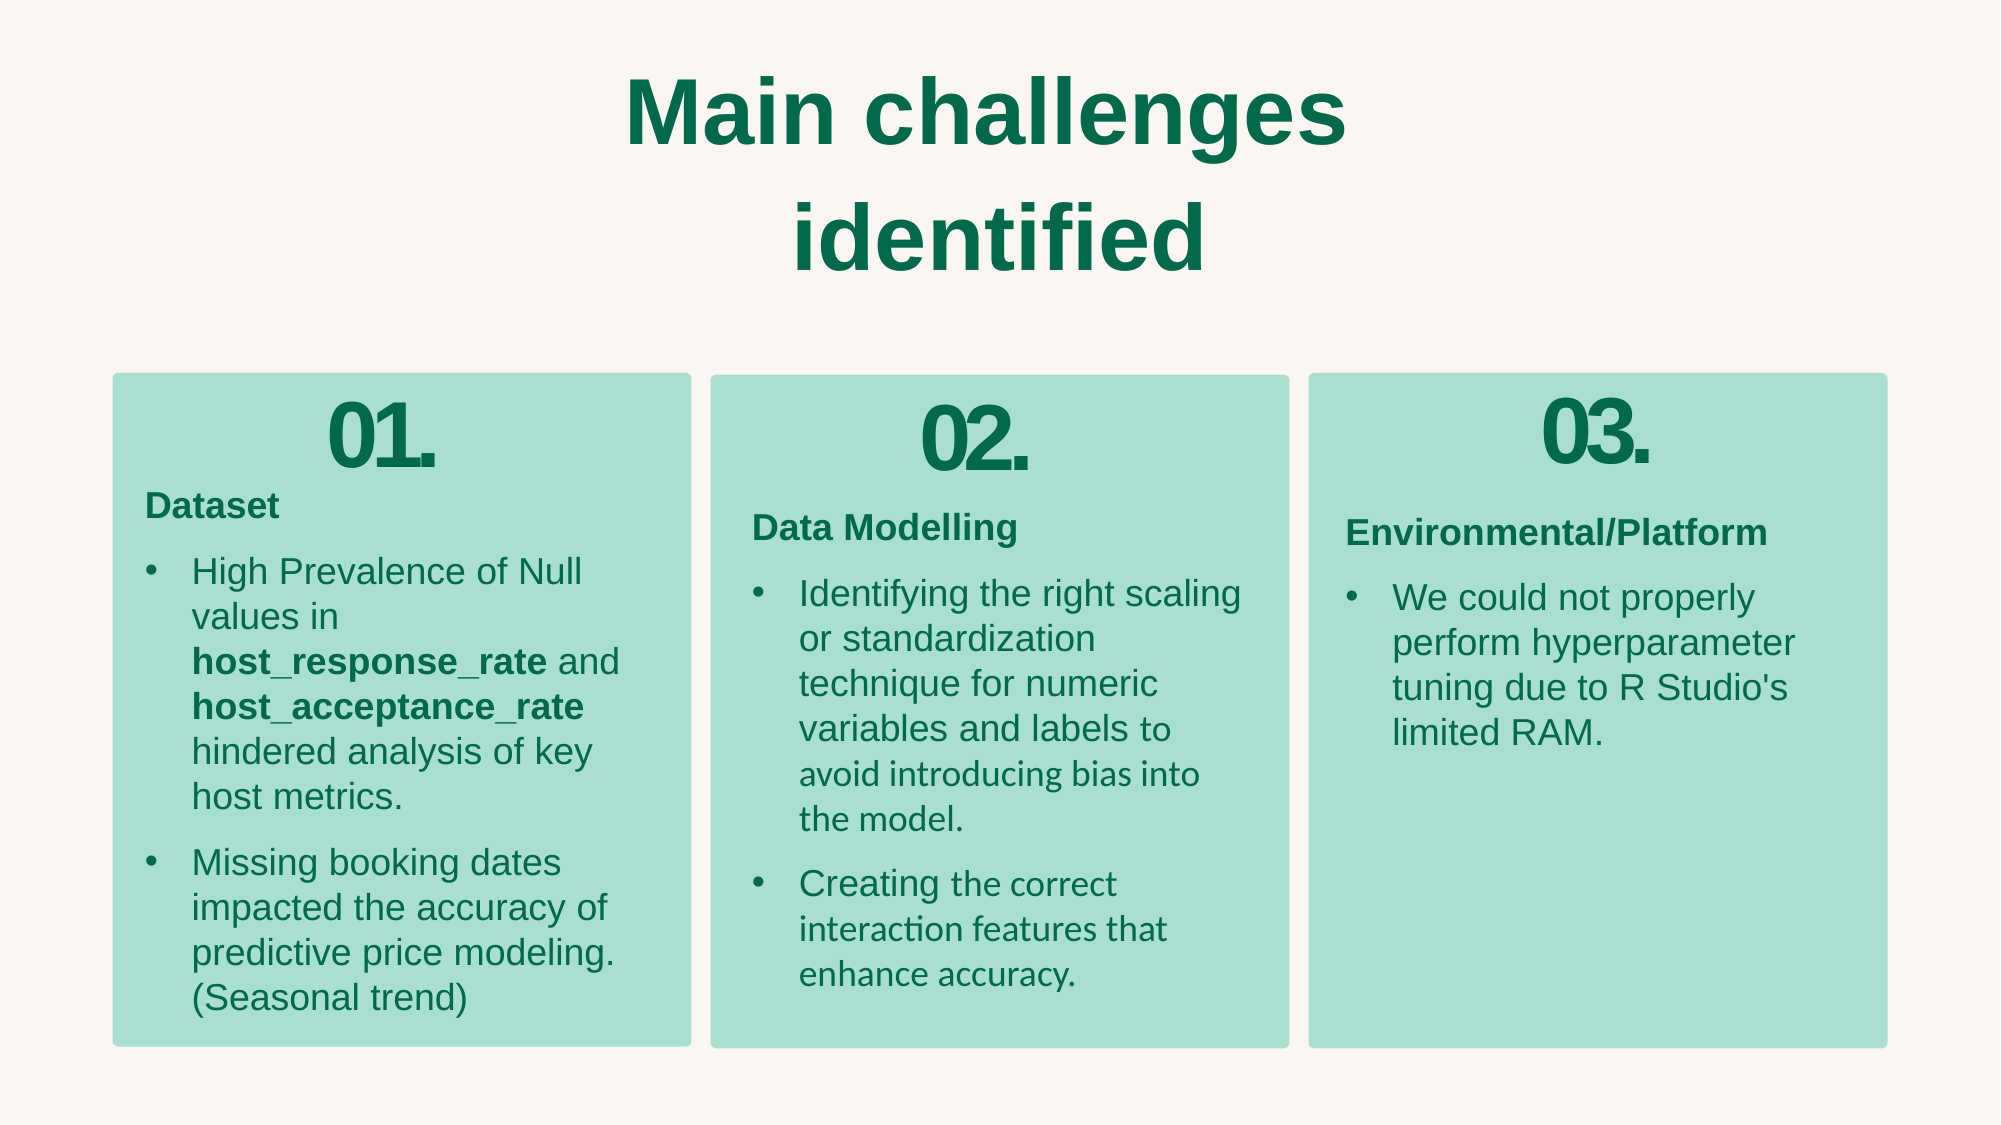

Main challenges
identified
03.
01.
02.

Dataset
High Prevalence of Null values in host_response_rate and host_acceptance_rate hindered analysis of key host metrics.
Missing booking dates impacted the accuracy of predictive price modeling. (Seasonal trend)
Data Modelling
Identifying the right scaling or standardization technique for numeric variables and labels to avoid introducing bias into the model.
Creating the correct interaction features that enhance accuracy.
Environmental/Platform
We could not properly perform hyperparameter tuning due to R Studio's limited RAM.